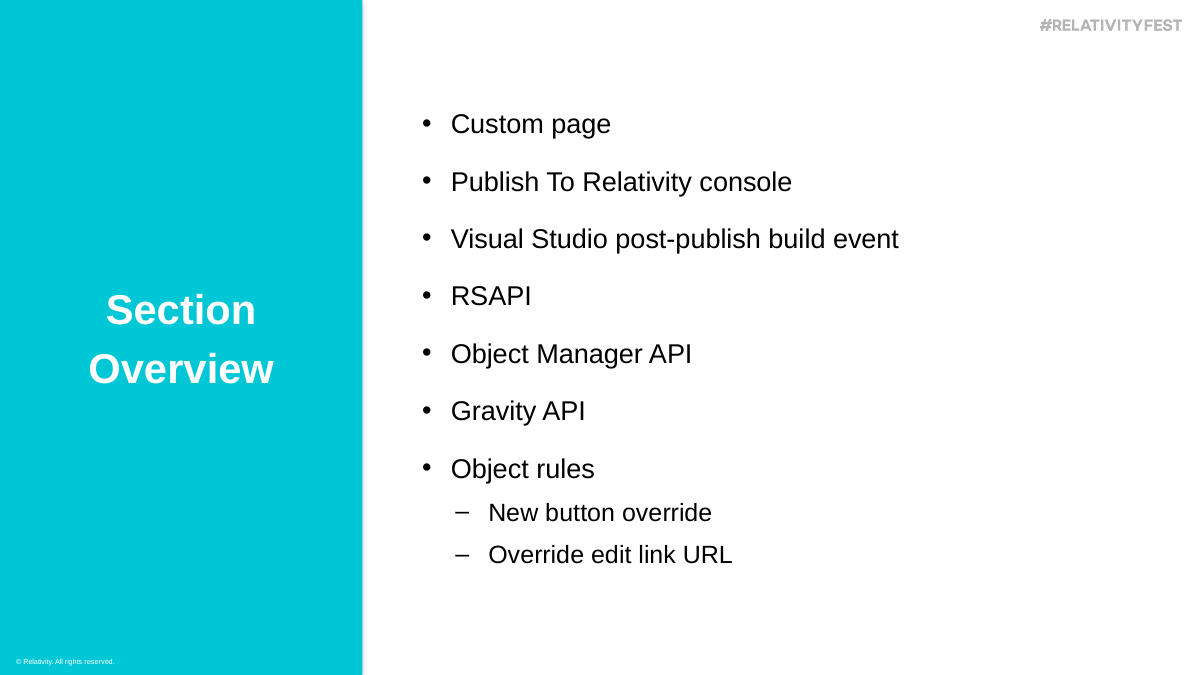

Custom page
Publish To Relativity console
Visual Studio post-publish build event
RSAPI
Object Manager API
Gravity API
Object rules
New button override
Override edit link URL
Section
Overview